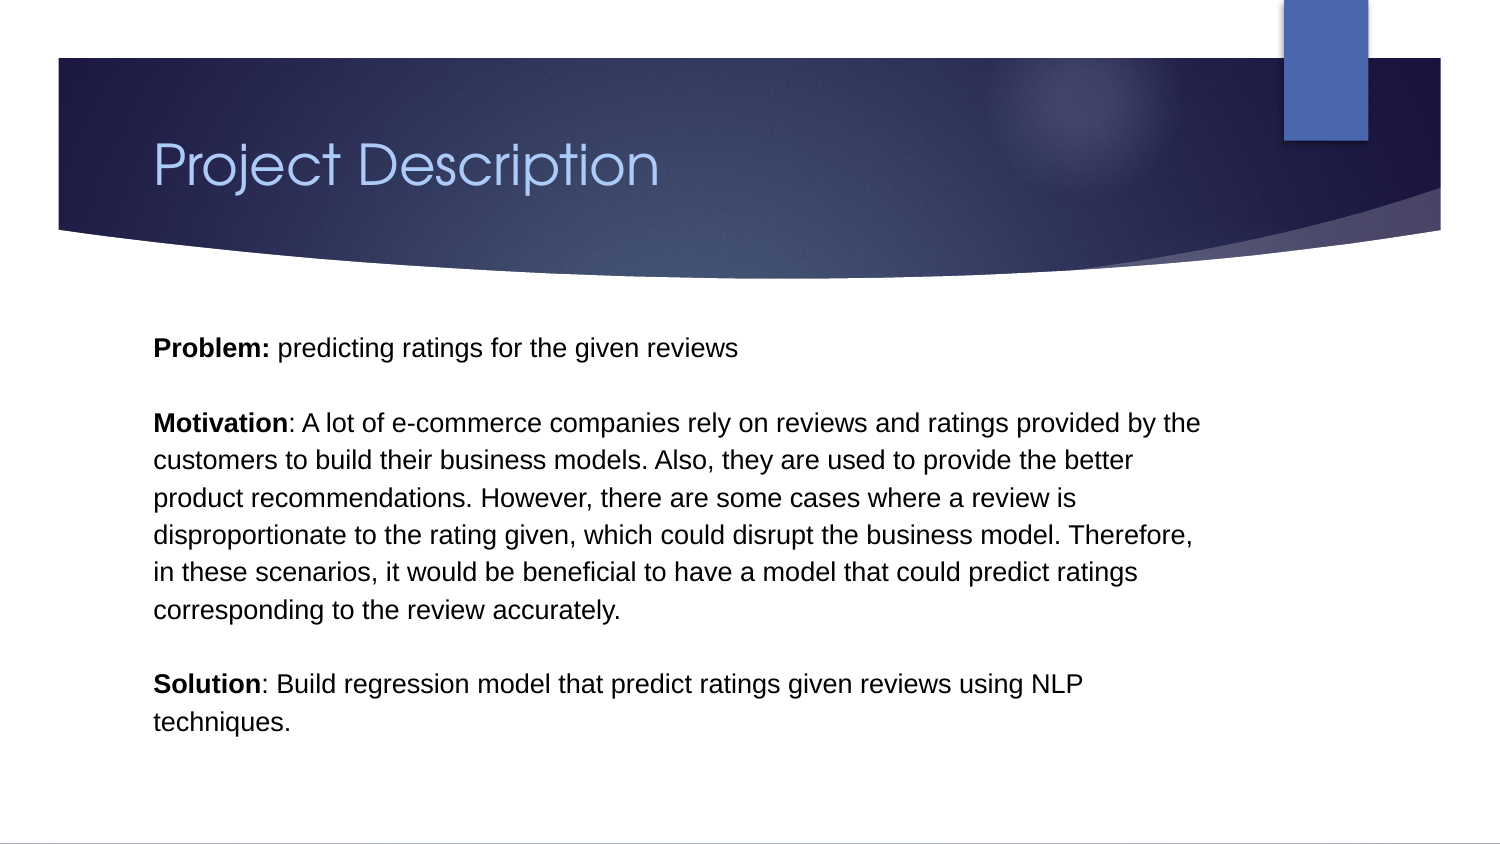

# Project Description
Problem: predicting ratings for the given reviews
Motivation: A lot of e-commerce companies rely on reviews and ratings provided by the customers to build their business models. Also, they are used to provide the better product recommendations. However, there are some cases where a review is disproportionate to the rating given, which could disrupt the business model. Therefore,  in these scenarios, it would be beneficial to have a model that could predict ratings corresponding to the review accurately.
Solution: Build regression model that predict ratings given reviews using NLP techniques.